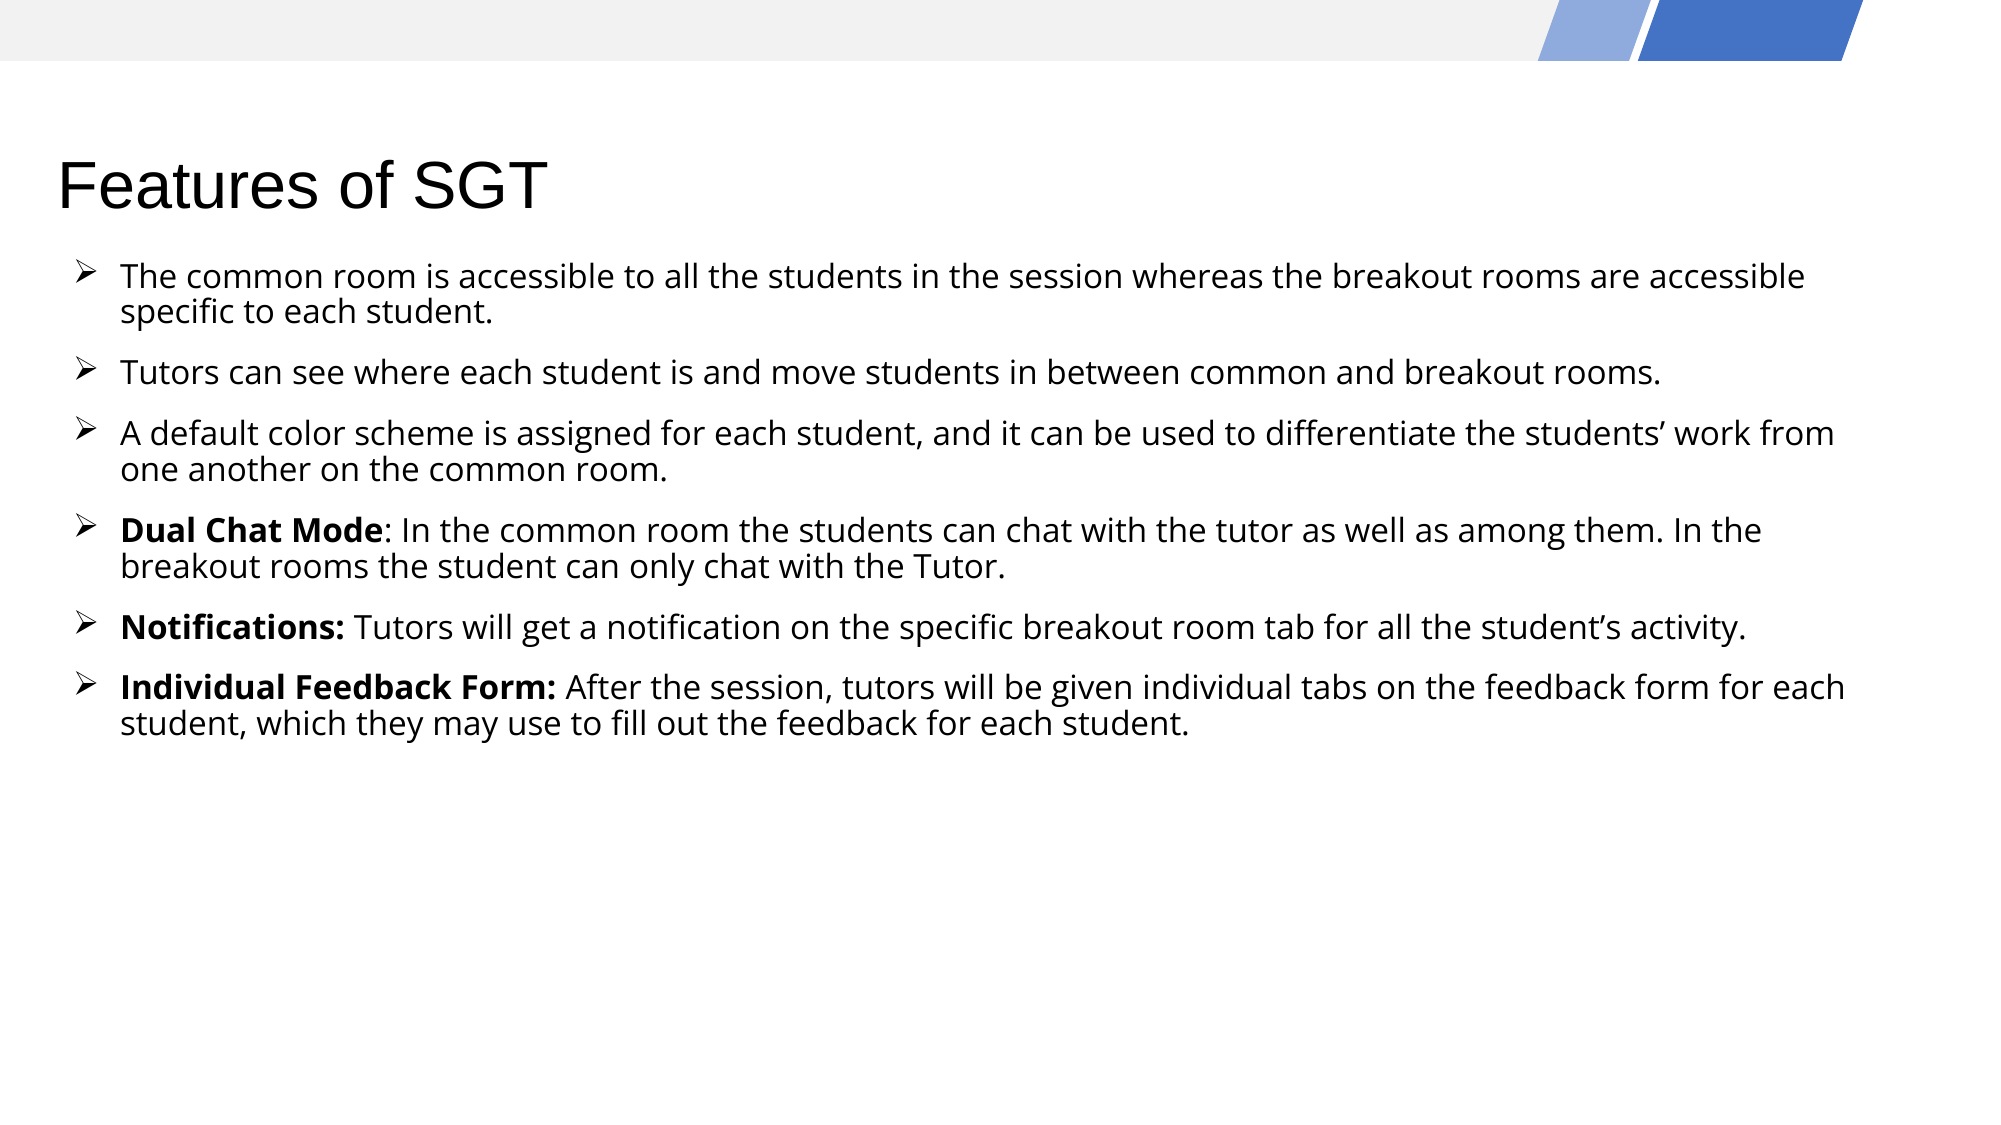

# Features of SGT
The common room is accessible to all the students in the session whereas the breakout rooms are accessible specific to each student.
Tutors can see where each student is and move students in between common and breakout rooms.
A default color scheme is assigned for each student, and it can be used to differentiate the students’ work from one another on the common room.
Dual Chat Mode: In the common room the students can chat with the tutor as well as among them. In the breakout rooms the student can only chat with the Tutor.
Notifications: Tutors will get a notification on the specific breakout room tab for all the student’s activity.
Individual Feedback Form: After the session, tutors will be given individual tabs on the feedback form for each student, which they may use to fill out the feedback for each student.